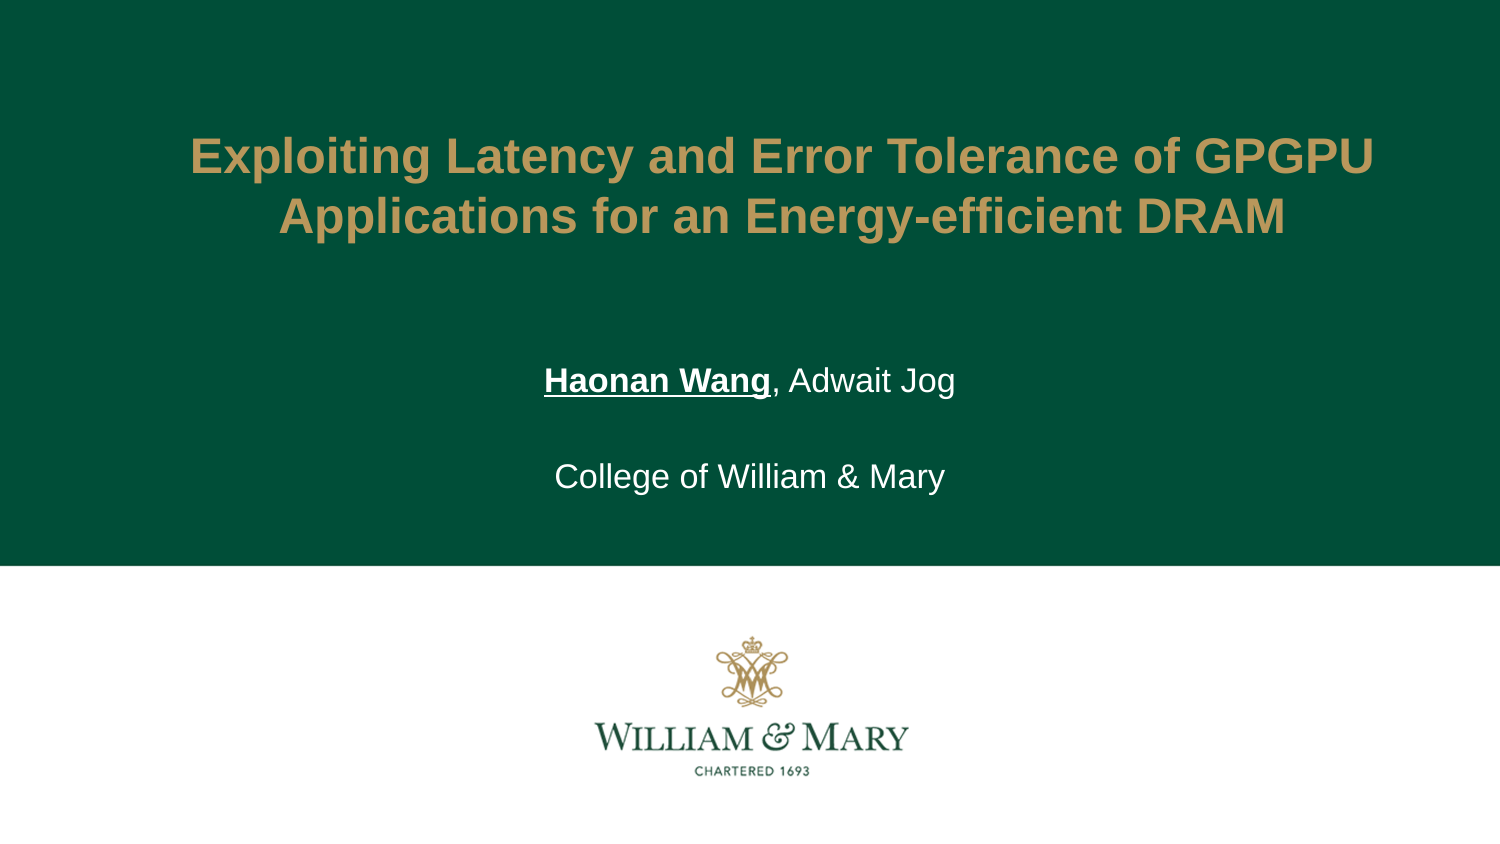

# Exploiting Latency and Error Tolerance of GPGPU Applications for an Energy-efficient DRAM
Haonan Wang, Adwait Jog

College of William & Mary